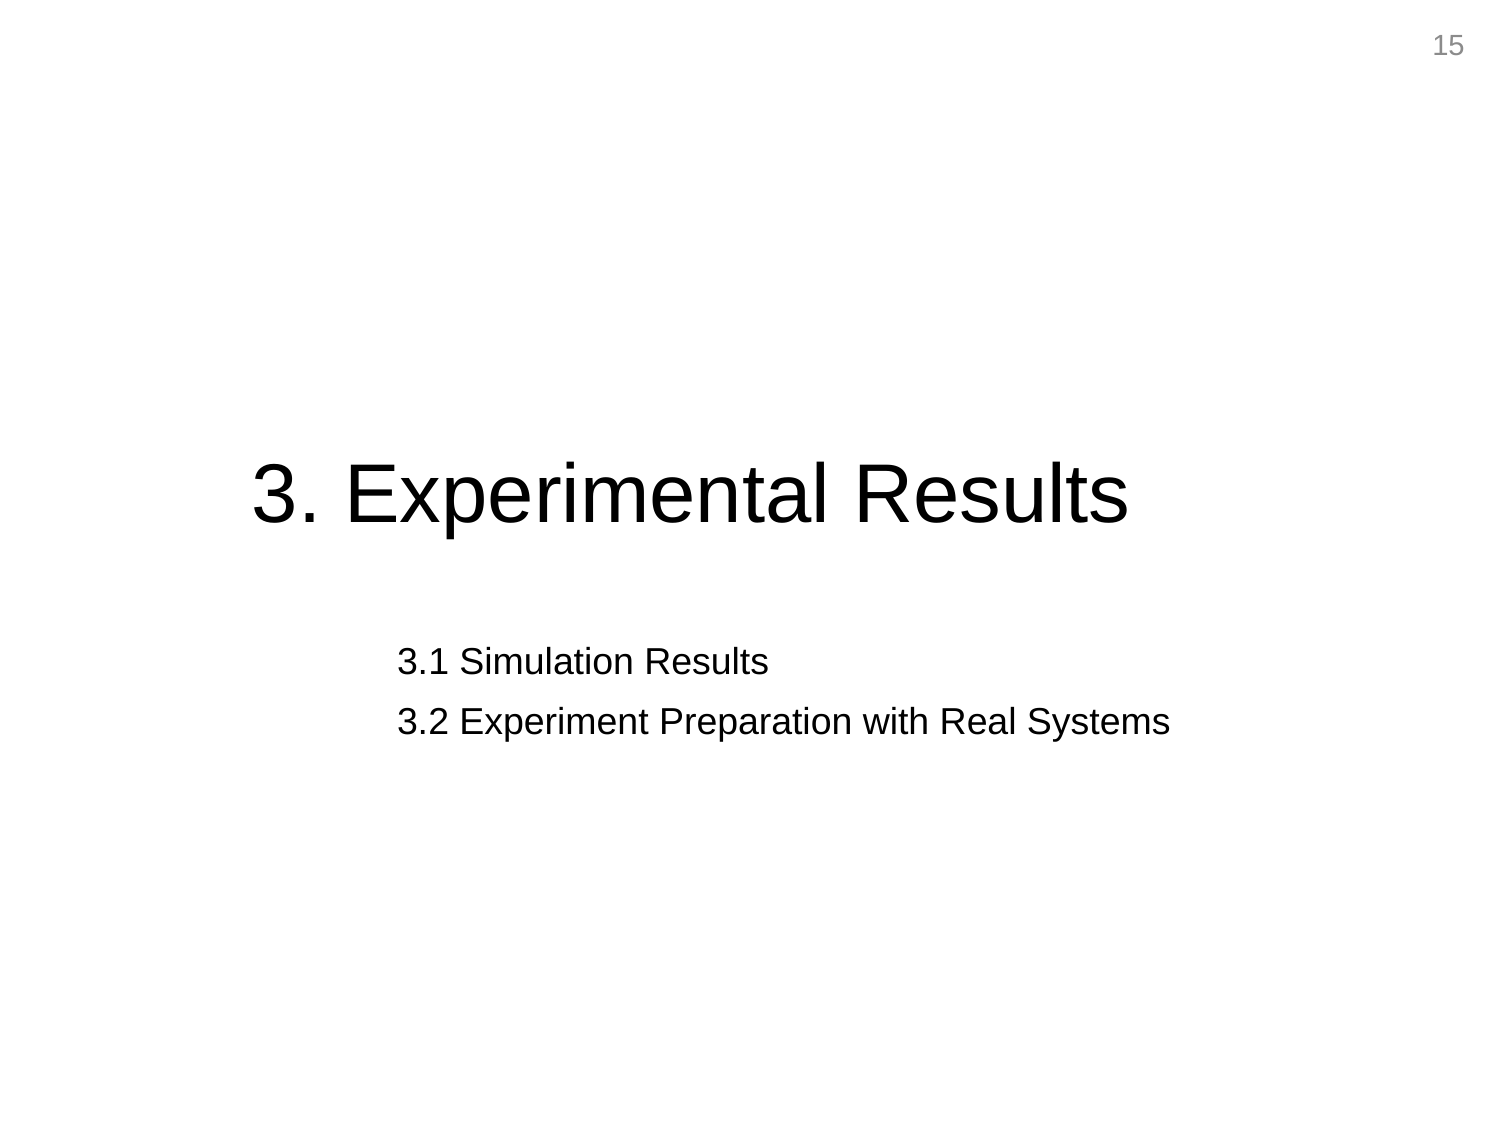

15
3. Experimental Results
3.1 Simulation Results

3.2 Experiment Preparation with Real Systems